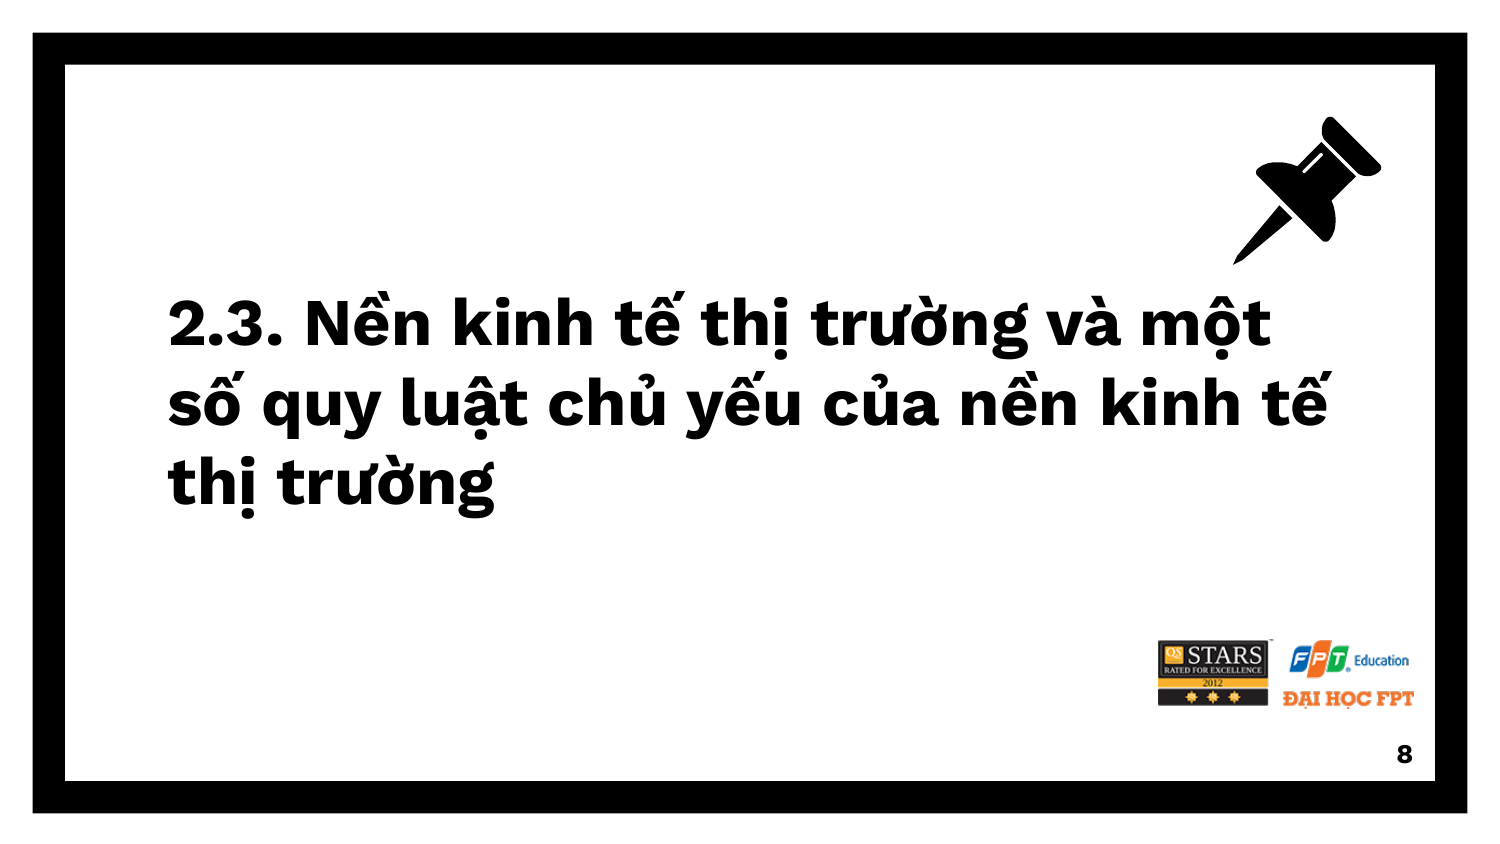

# 2.3. Nền kinh tế thị trường và một số quy luật chủ yếu của nền kinh tế thị trường
8